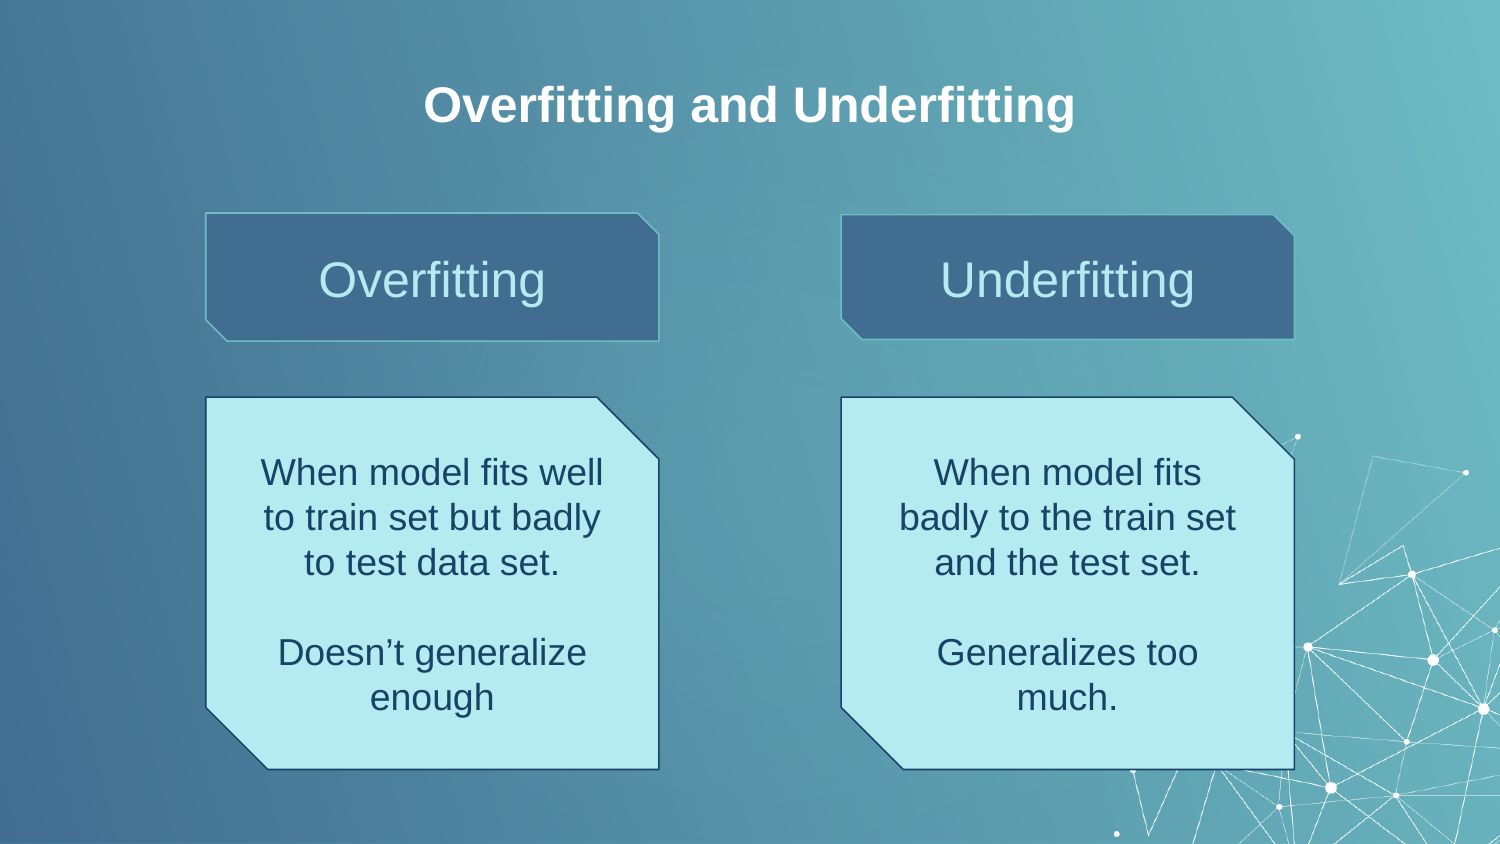

# Overfitting and Underfitting
Overfitting
Underfitting
When model fits well to train set but badly to test data set.

Doesn’t generalize enough
When model fits badly to the train set and the test set.

Generalizes too much.